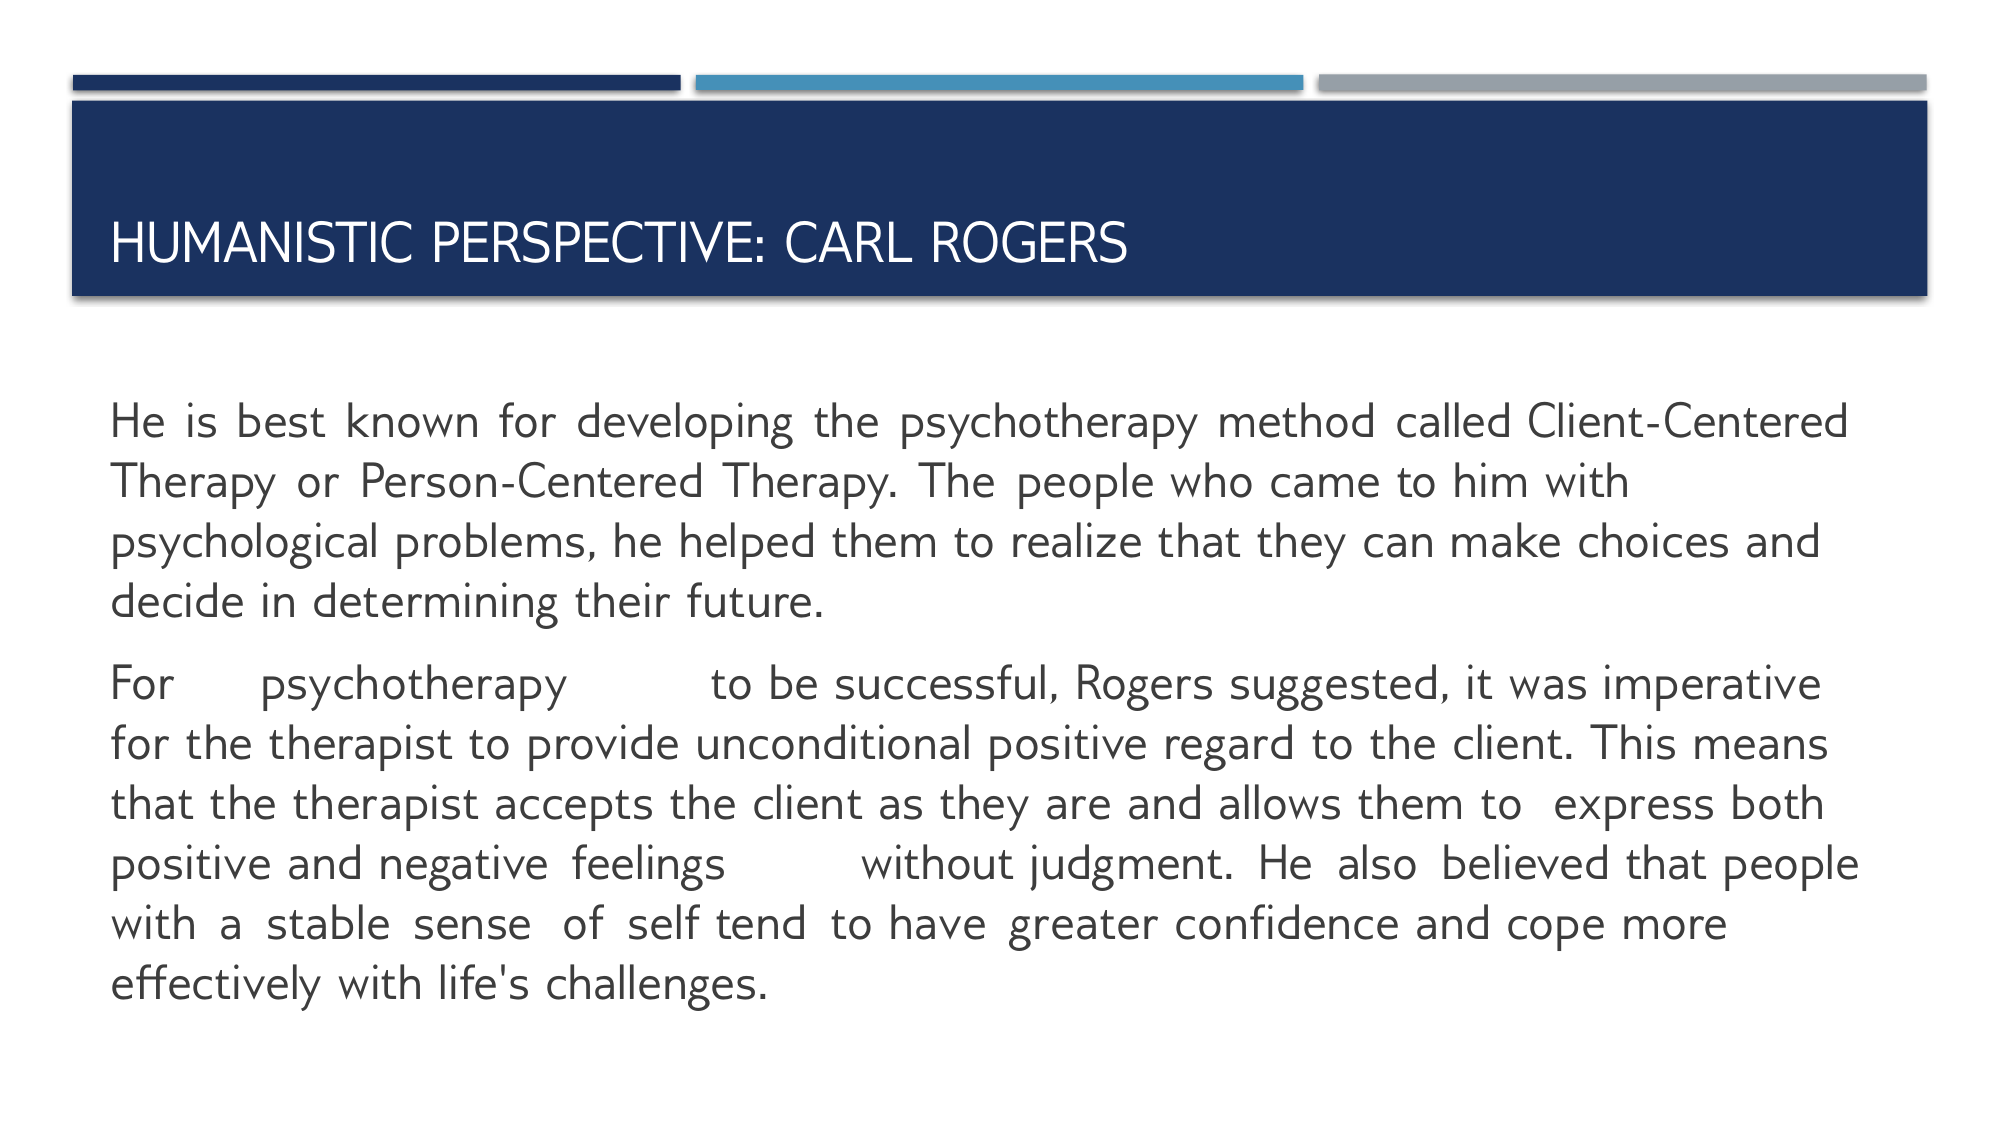

# Humanistic Perspective: carl rogers
He is best known for developing the psychotherapy method called Client-Centered Therapy or Person-Centered Therapy. The people who came to him with psychological problems, he helped them to realize that they can make choices and decide in determining their future.
For	psychotherapy	to be successful, Rogers suggested, it was imperative for the therapist to provide unconditional positive regard to the client. This means that the therapist accepts the client as they are and allows them to  express both positive and negative feelings	without judgment. He also believed that people with a stable sense  of self tend to have greater confidence and cope more effectively with life's challenges.